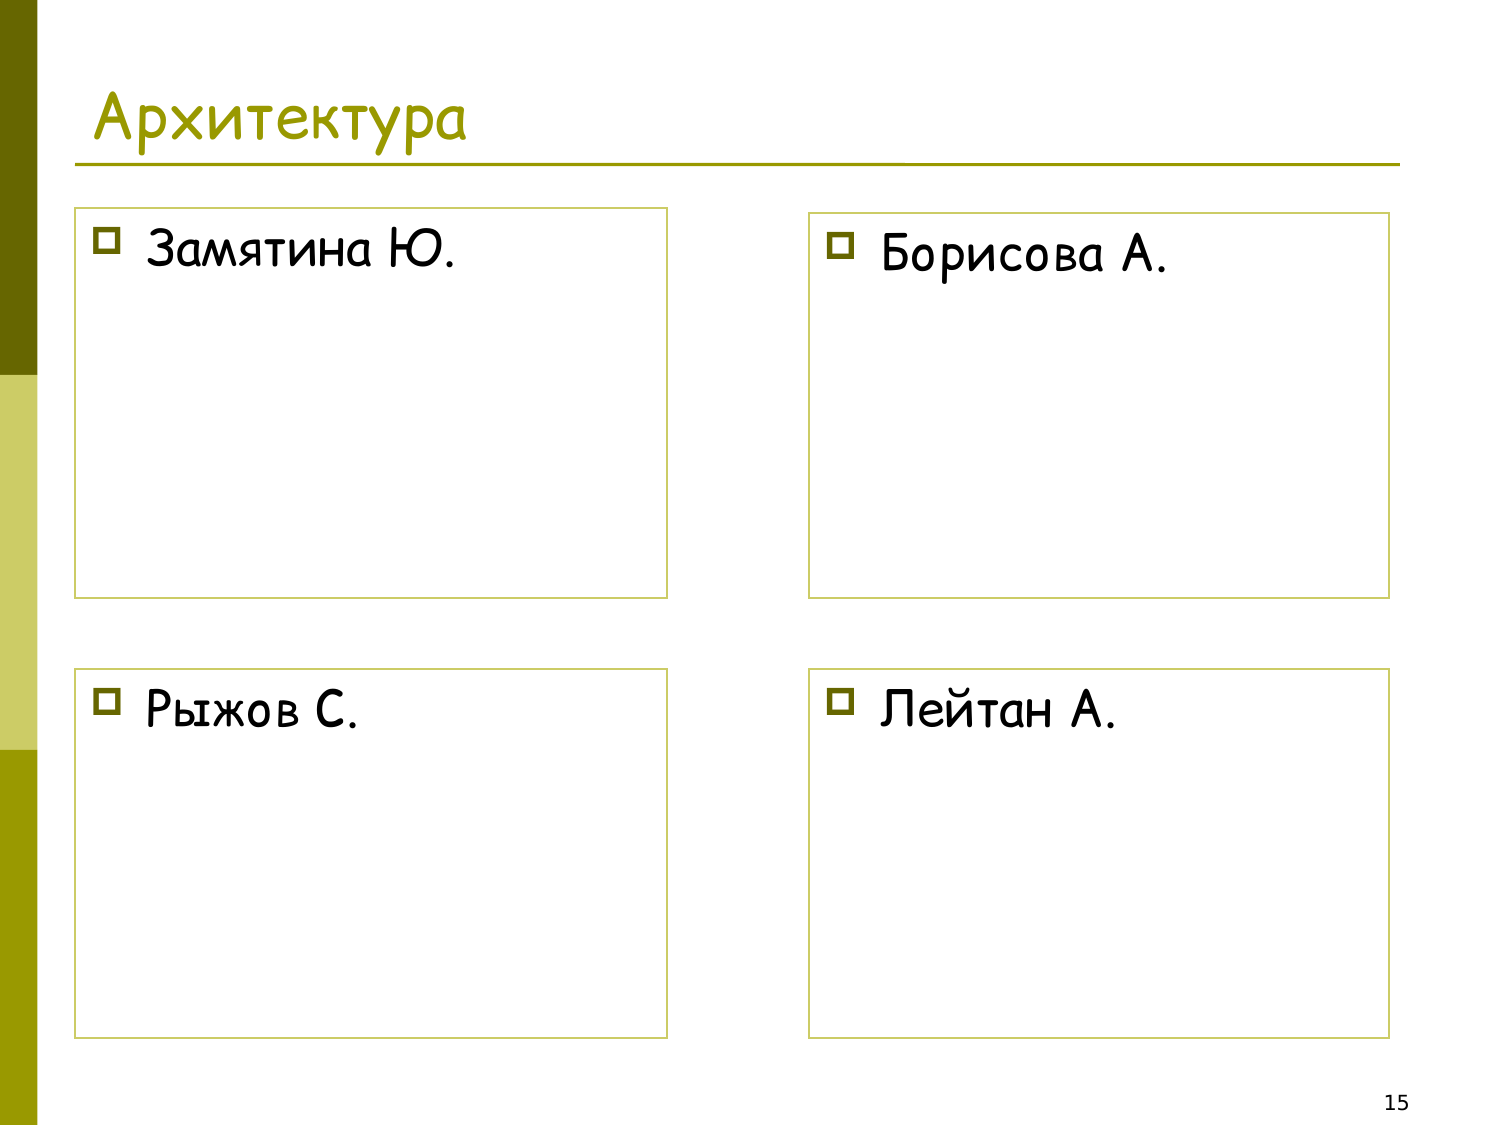

# Архитектура
Замятина Ю.
Борисова А.
Рыжов С.
Лейтан А.
15